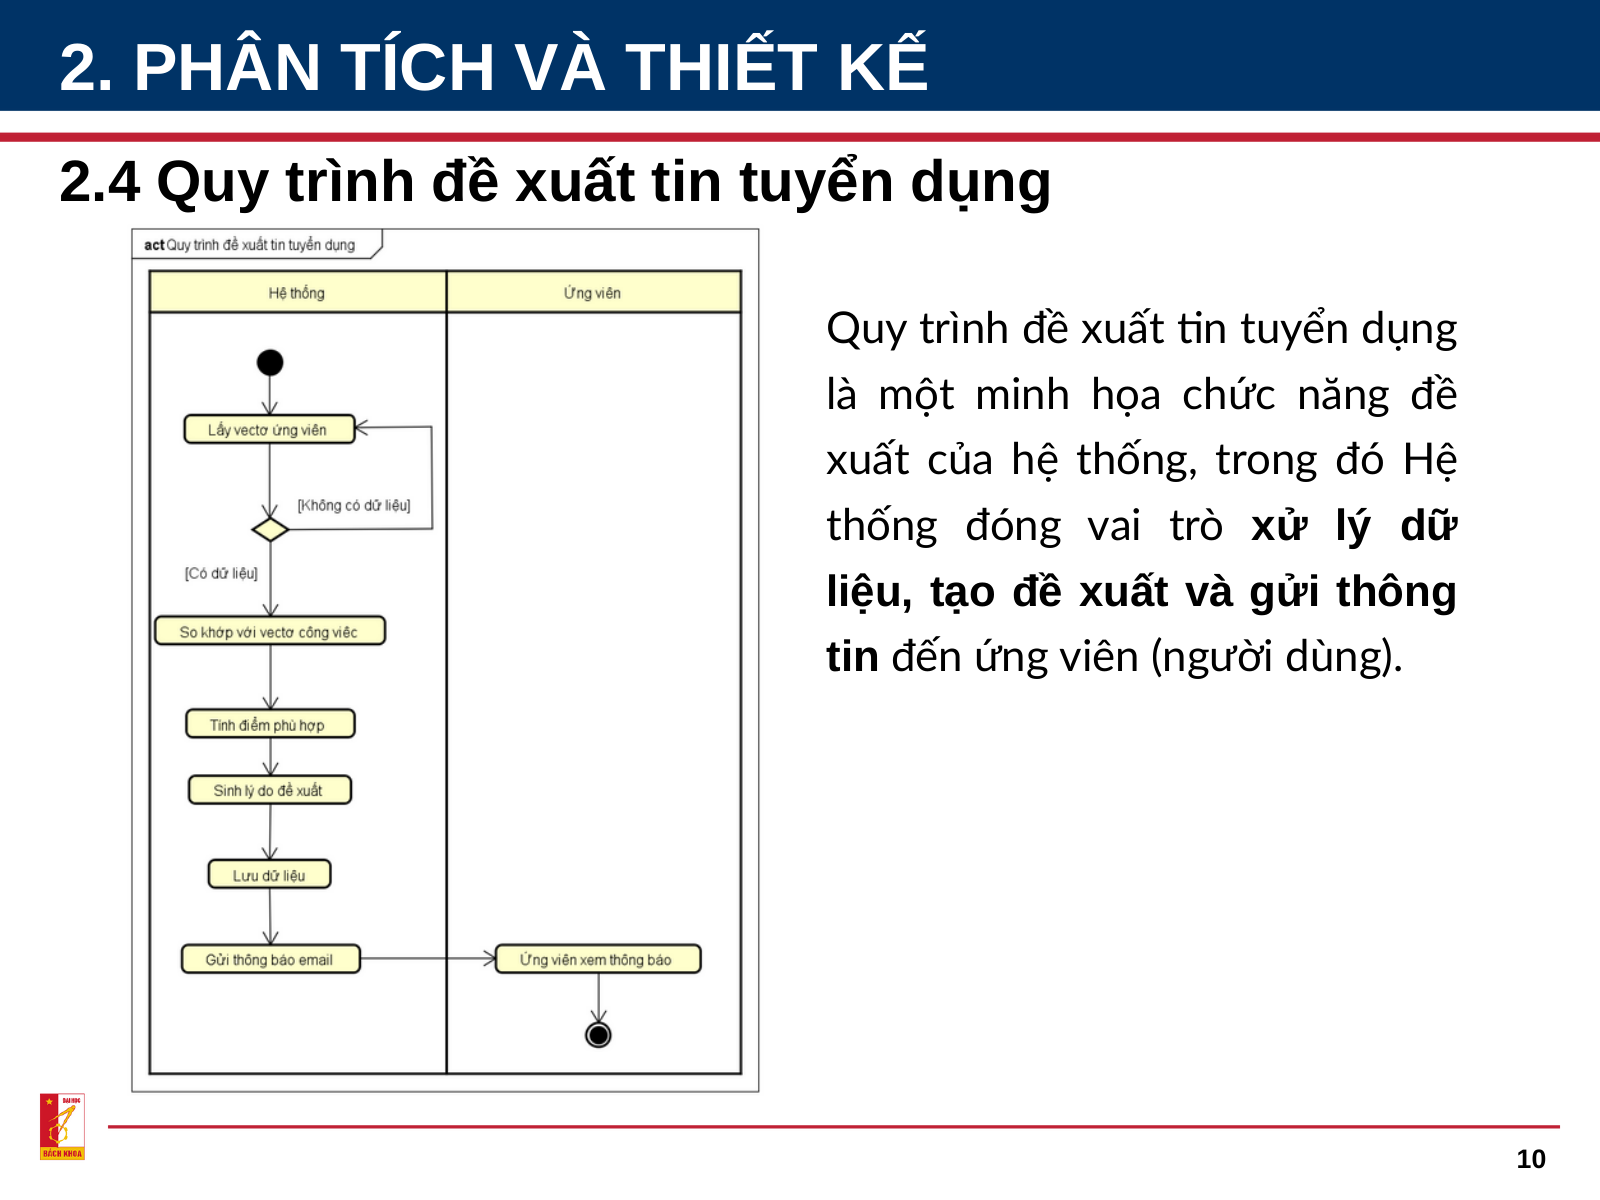

2. PHÂN TÍCH VÀ THIẾT KẾ
2.4 Quy trình đề xuất tin tuyển dụng

Quy trình đề xuất tin tuyển dụng là một minh họa chức năng đề xuất của hệ thống, trong đó Hệ thống đóng vai trò xử lý dữ liệu, tạo đề xuất và gửi thông tin đến ứng viên (người dùng).
10